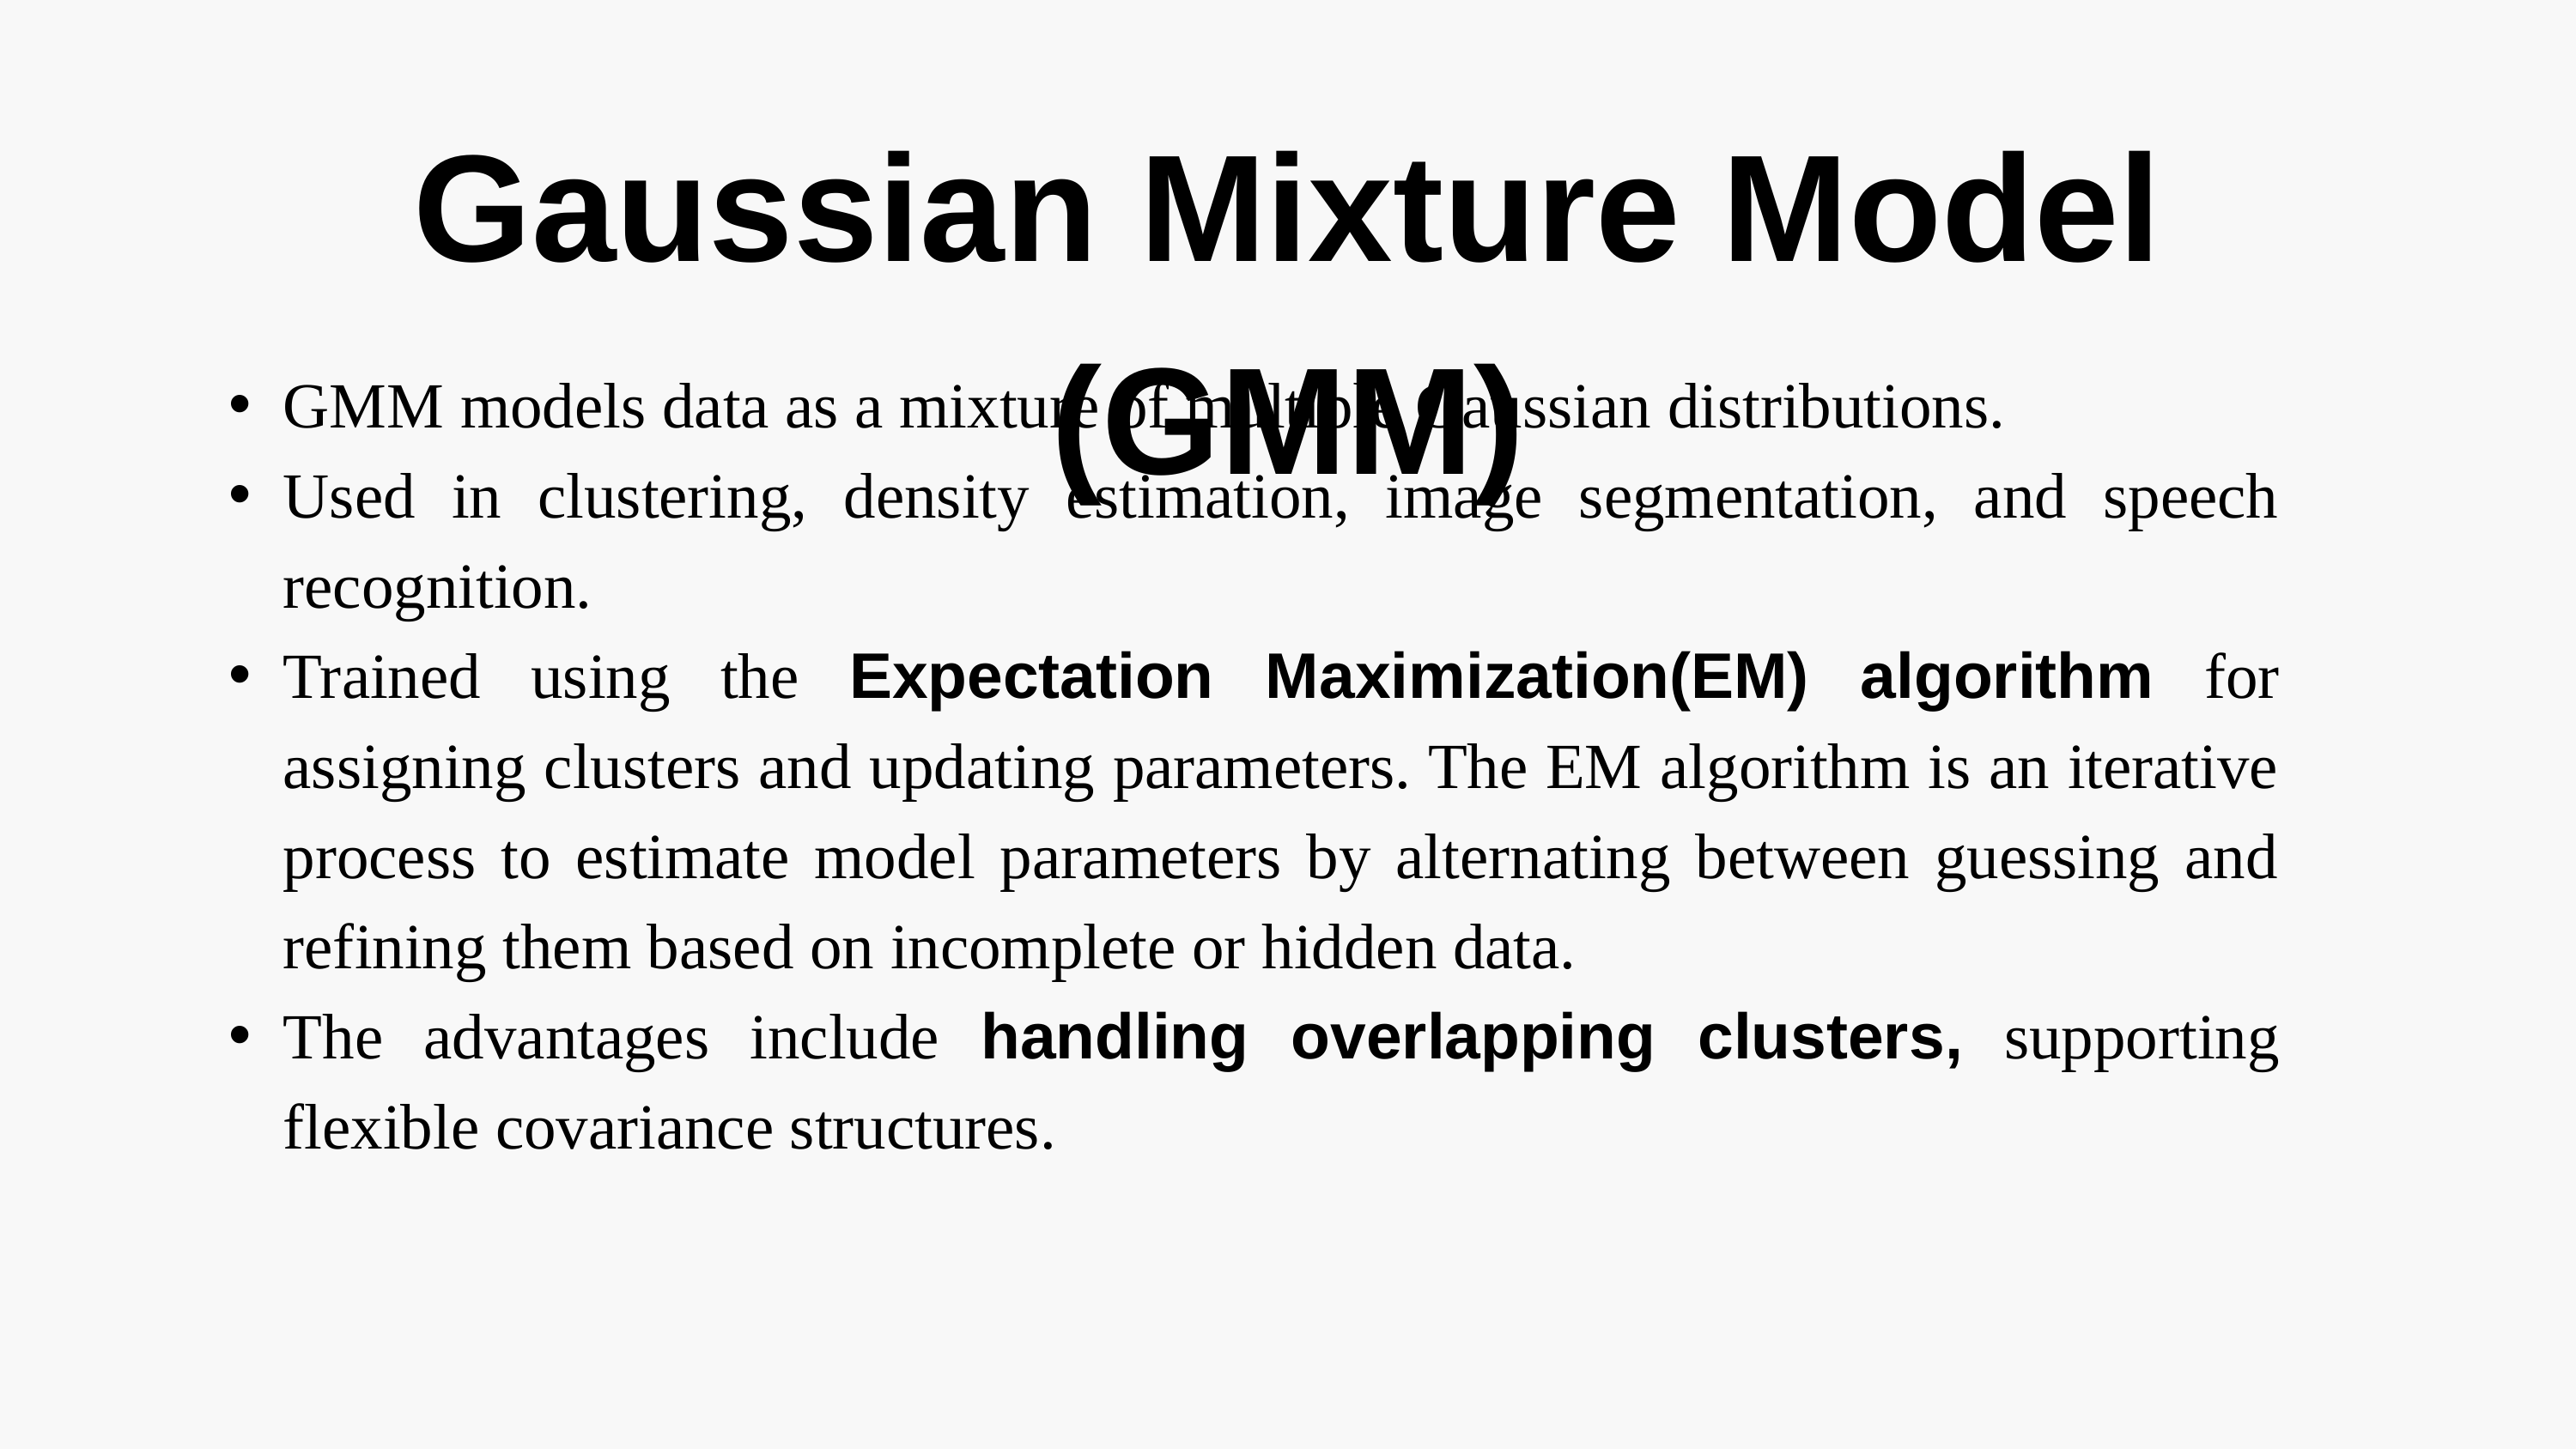

Gaussian Mixture Model (GMM)
GMM models data as a mixture of multiple Gaussian distributions.
Used in clustering, density estimation, image segmentation, and speech recognition.
Trained using the Expectation Maximization(EM) algorithm for assigning clusters and updating parameters. The EM algorithm is an iterative process to estimate model parameters by alternating between guessing and refining them based on incomplete or hidden data.
The advantages include handling overlapping clusters, supporting flexible covariance structures.